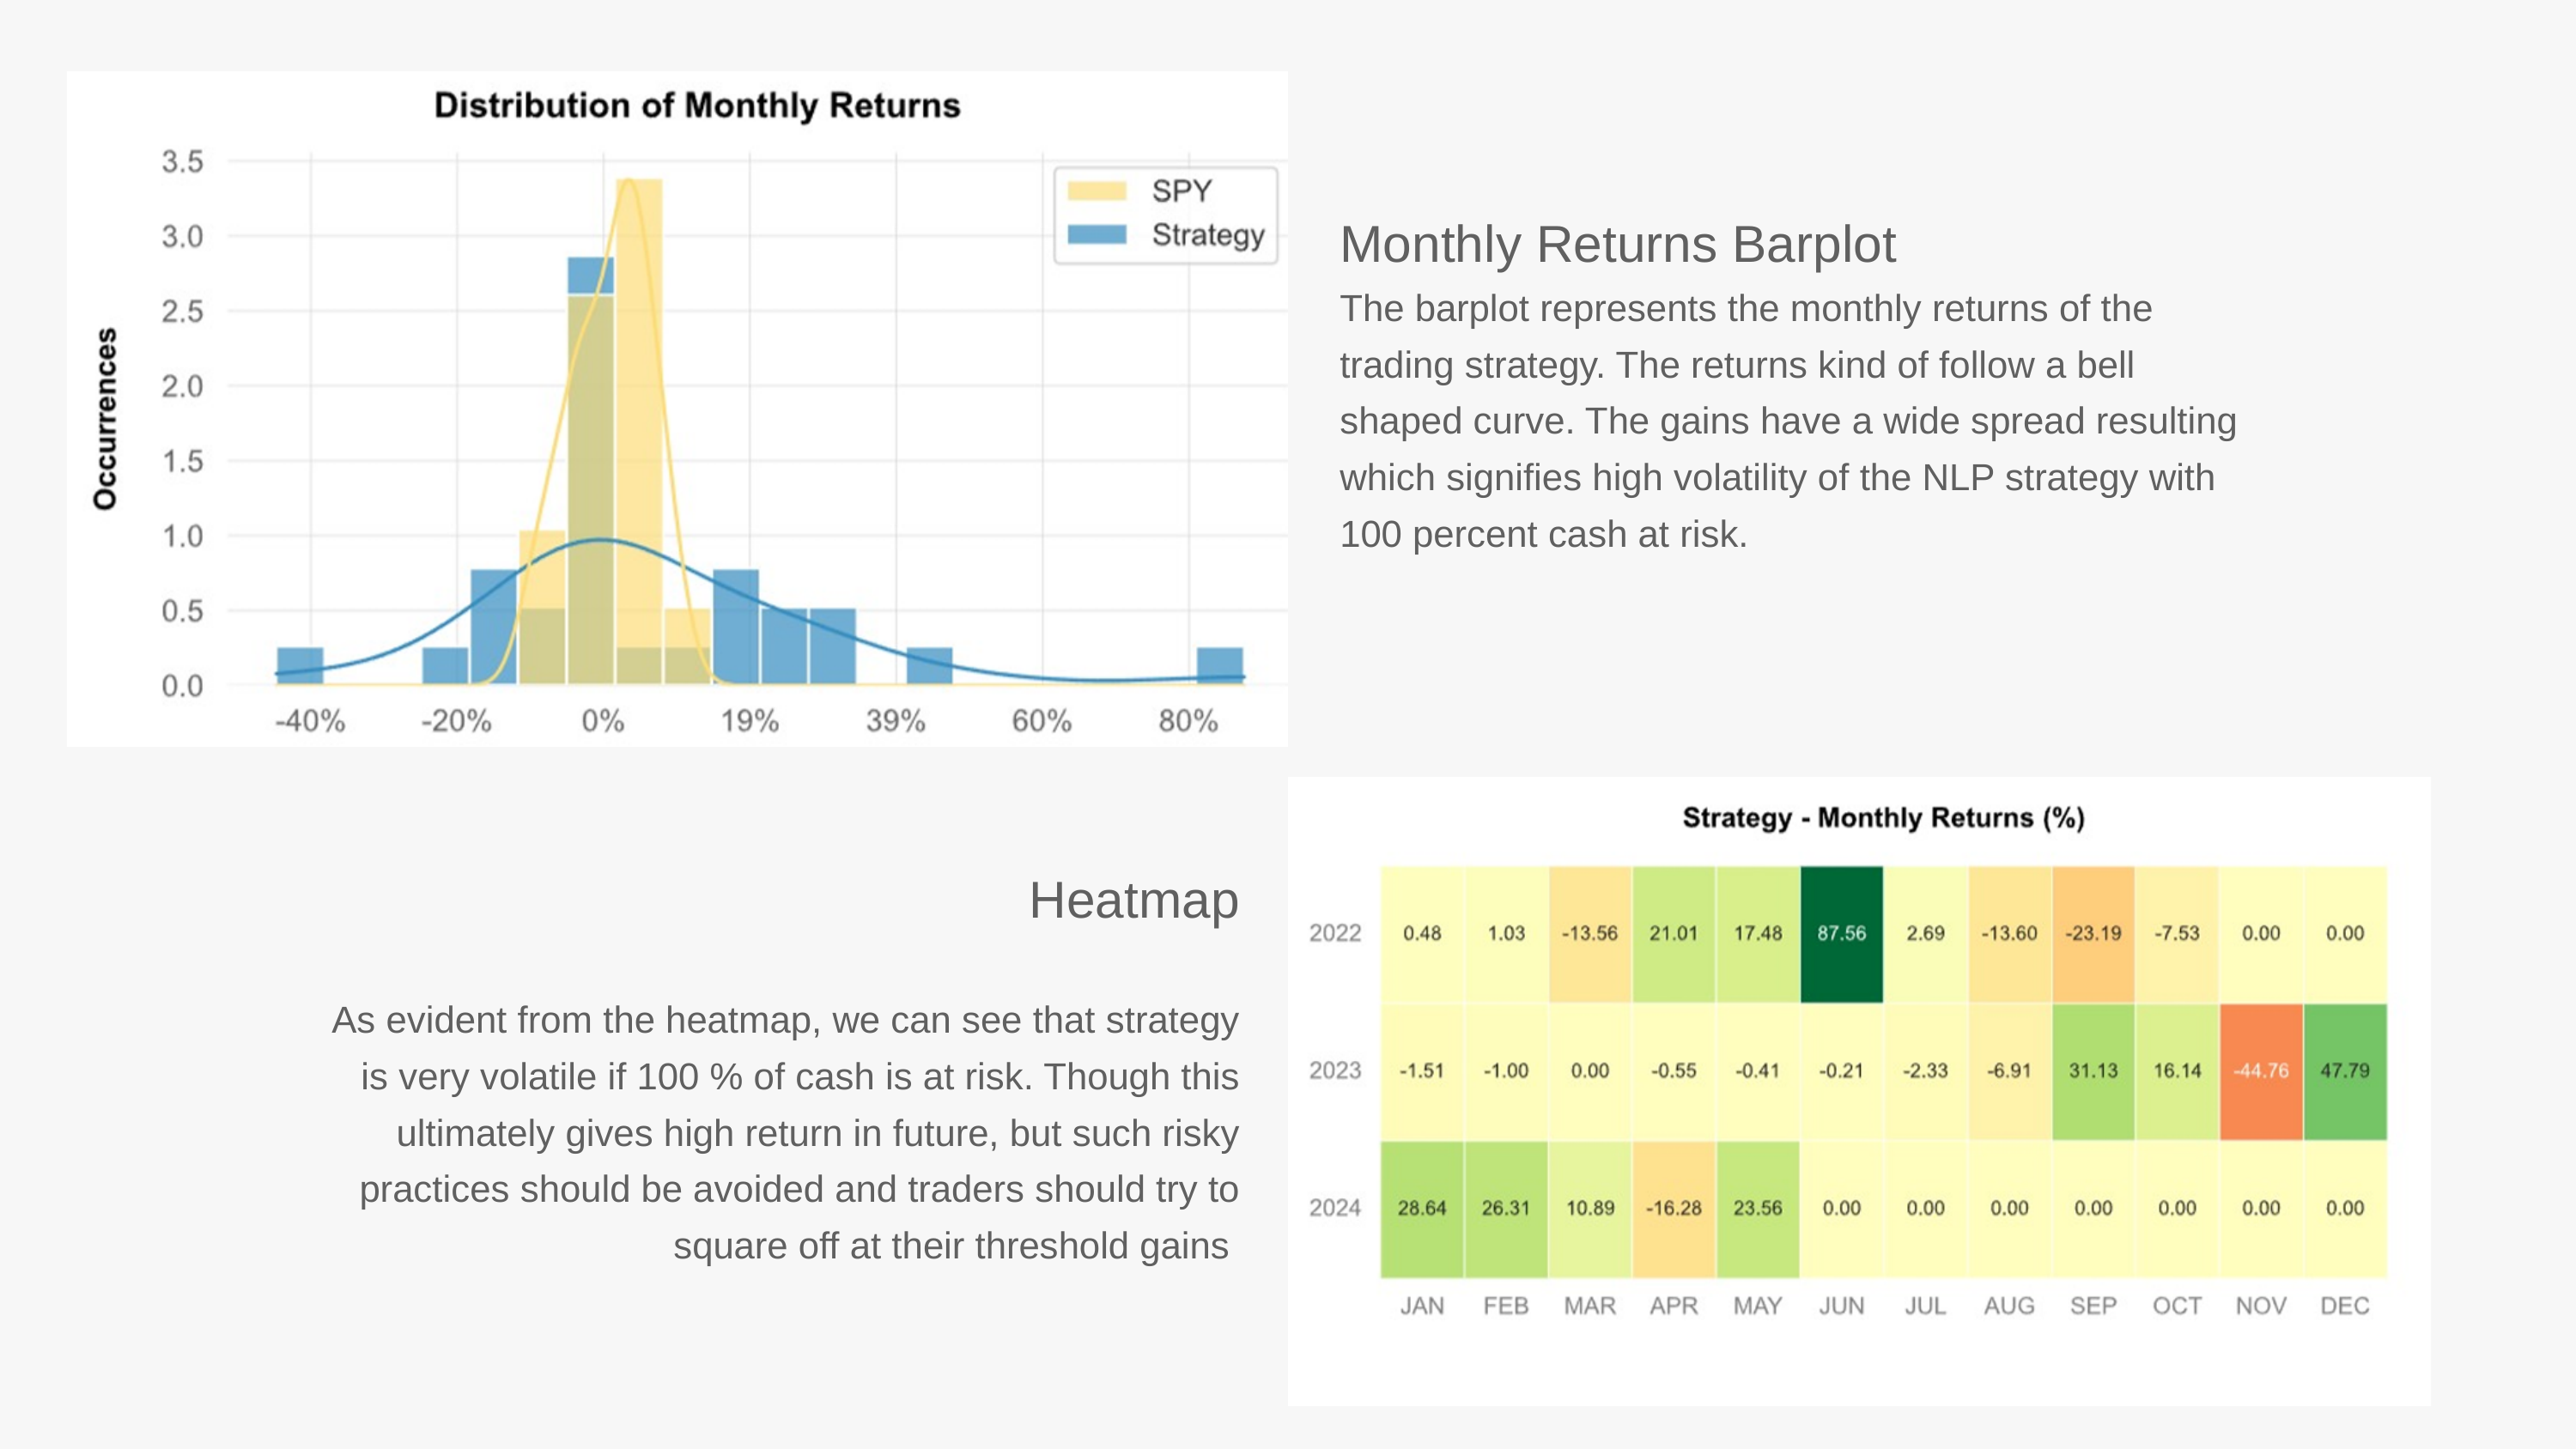

Monthly Returns Barplot
The barplot represents the monthly returns of the trading strategy. The returns kind of follow a bell shaped curve. The gains have a wide spread resulting which signifies high volatility of the NLP strategy with 100 percent cash at risk.

Heatmap

As evident from the heatmap, we can see that strategy is very volatile if 100 % of cash is at risk. Though this ultimately gives high return in future, but such risky practices should be avoided and traders should try to square off at their threshold gains